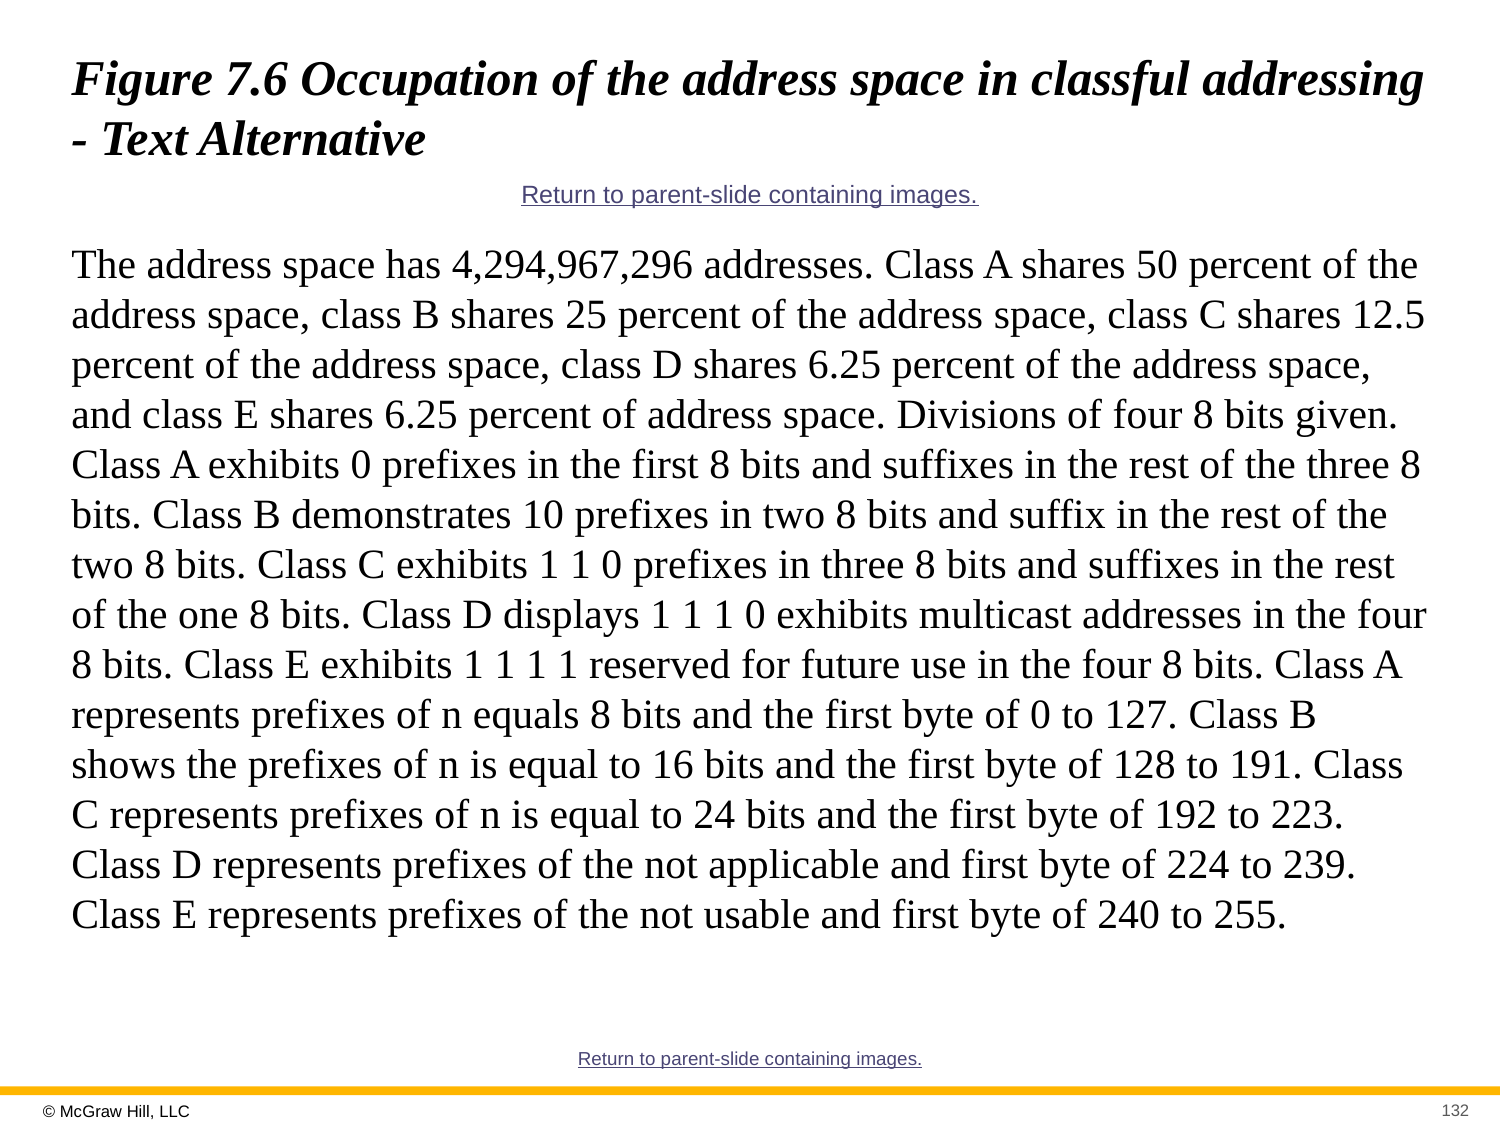

# Figure 7.6 Occupation of the address space in classful addressing - Text Alternative
Return to parent-slide containing images.
The address space has 4,294,967,296 addresses. Class A shares 50 percent of the address space, class B shares 25 percent of the address space, class C shares 12.5 percent of the address space, class D shares 6.25 percent of the address space, and class E shares 6.25 percent of address space. Divisions of four 8 bits given. Class A exhibits 0 prefixes in the first 8 bits and suffixes in the rest of the three 8 bits. Class B demonstrates 10 prefixes in two 8 bits and suffix in the rest of the two 8 bits. Class C exhibits 1 1 0 prefixes in three 8 bits and suffixes in the rest of the one 8 bits. Class D displays 1 1 1 0 exhibits multicast addresses in the four 8 bits. Class E exhibits 1 1 1 1 reserved for future use in the four 8 bits. Class A represents prefixes of n equals 8 bits and the first byte of 0 to 127. Class B shows the prefixes of n is equal to 16 bits and the first byte of 128 to 191. Class C represents prefixes of n is equal to 24 bits and the first byte of 192 to 223. Class D represents prefixes of the not applicable and first byte of 224 to 239. Class E represents prefixes of the not usable and first byte of 240 to 255.
Return to parent-slide containing images.
132